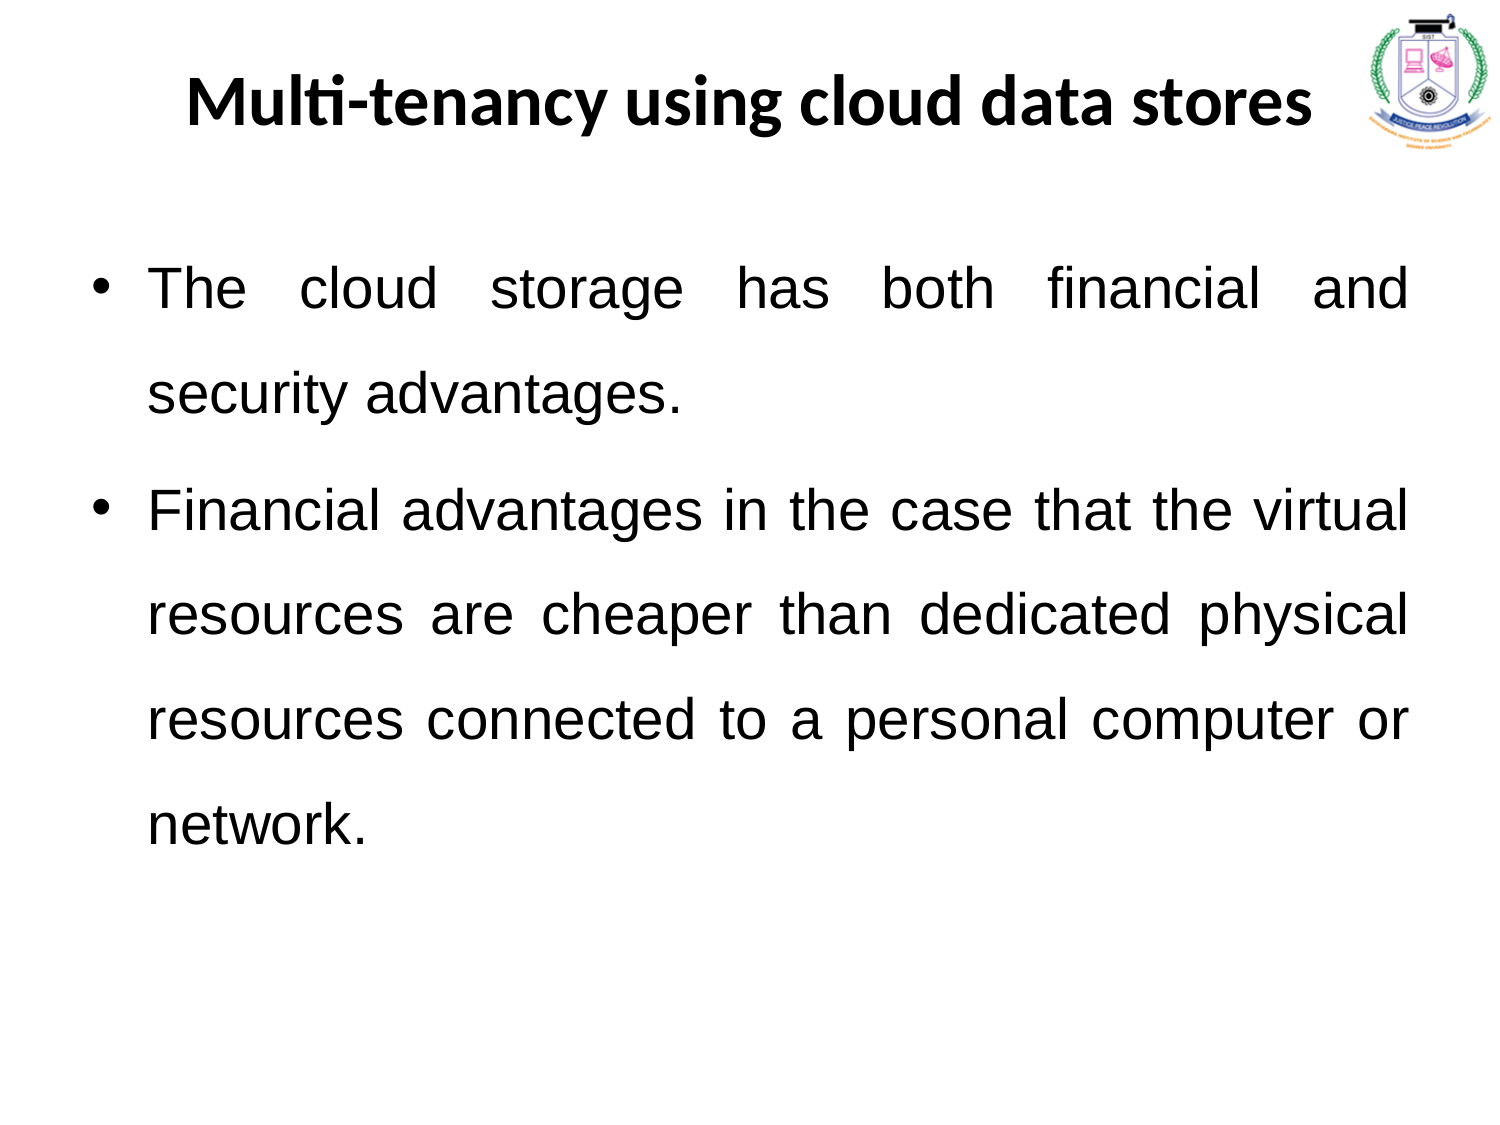

# Multi-tenancy using cloud data stores
The cloud storage has both financial and security advantages.
Financial advantages in the case that the virtual resources are cheaper than dedicated physical resources connected to a personal computer or network.